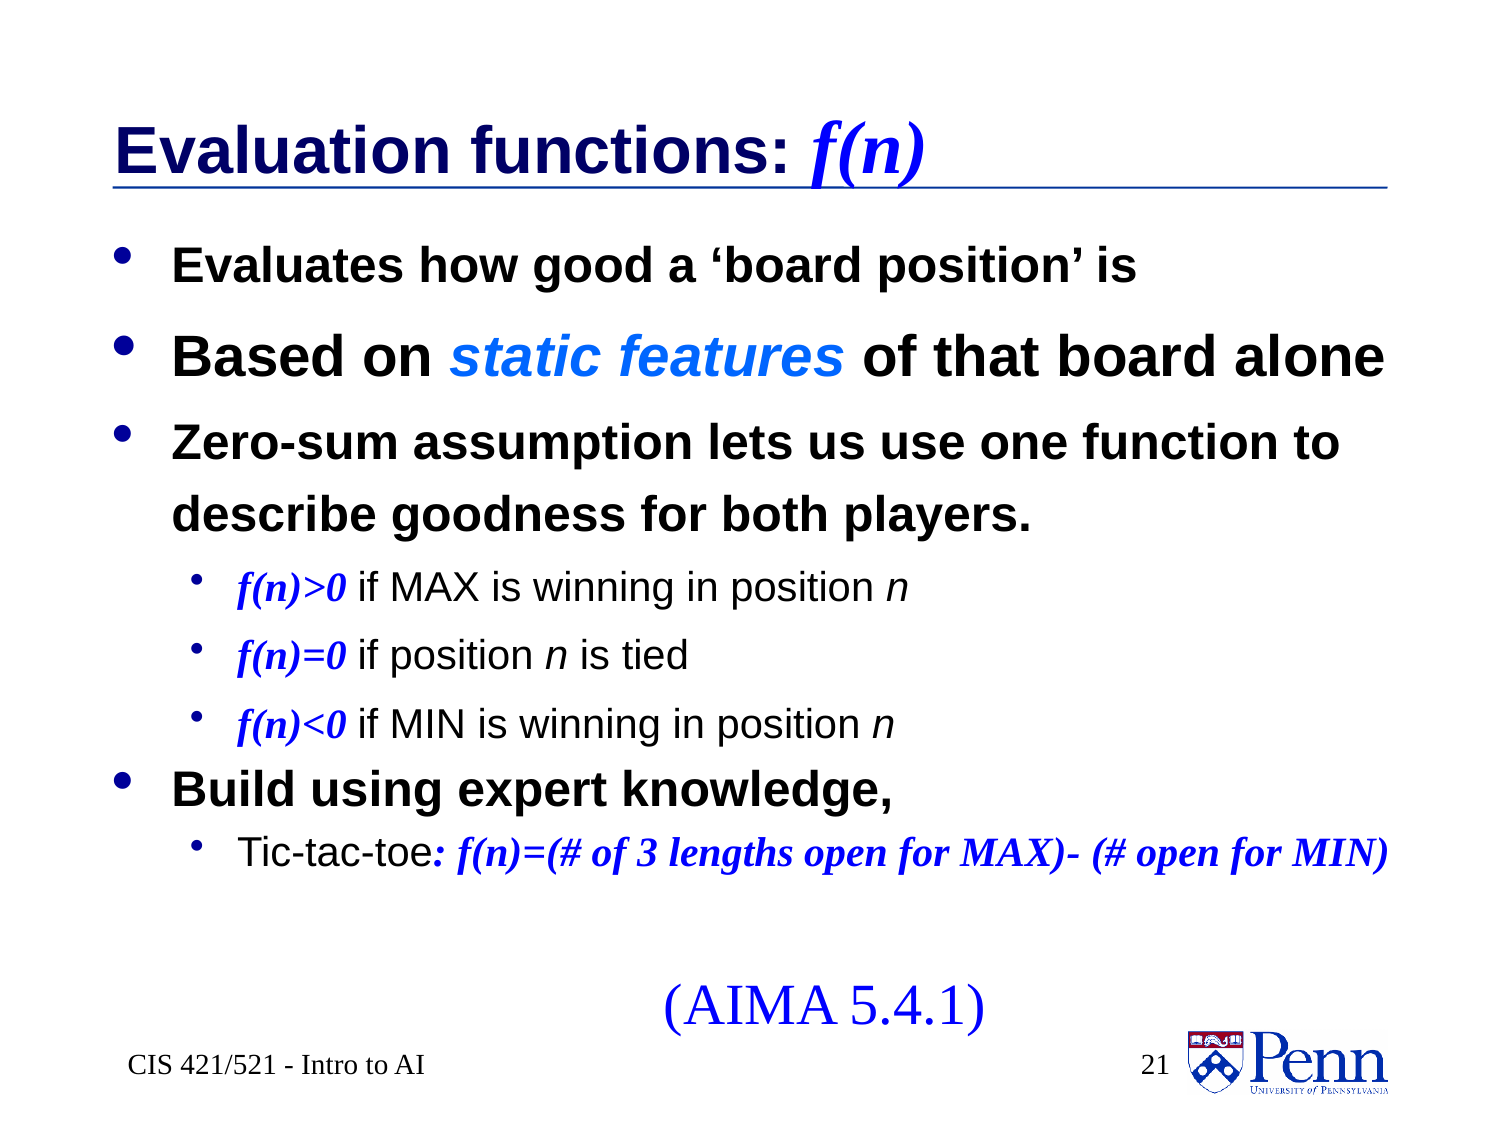

# Evaluation functions: f(n)
Evaluates how good a ‘board position’ is
Based on static features of that board alone
Zero-sum assumption lets us use one function to describe goodness for both players.
f(n)>0 if MAX is winning in position n
f(n)=0 if position n is tied
f(n)<0 if MIN is winning in position n
Build using expert knowledge,
Tic-tac-toe: f(n)=(# of 3 lengths open for MAX)- (# open for MIN)

(AIMA 5.4.1)

CIS 421/521 - Intro to AI
       21